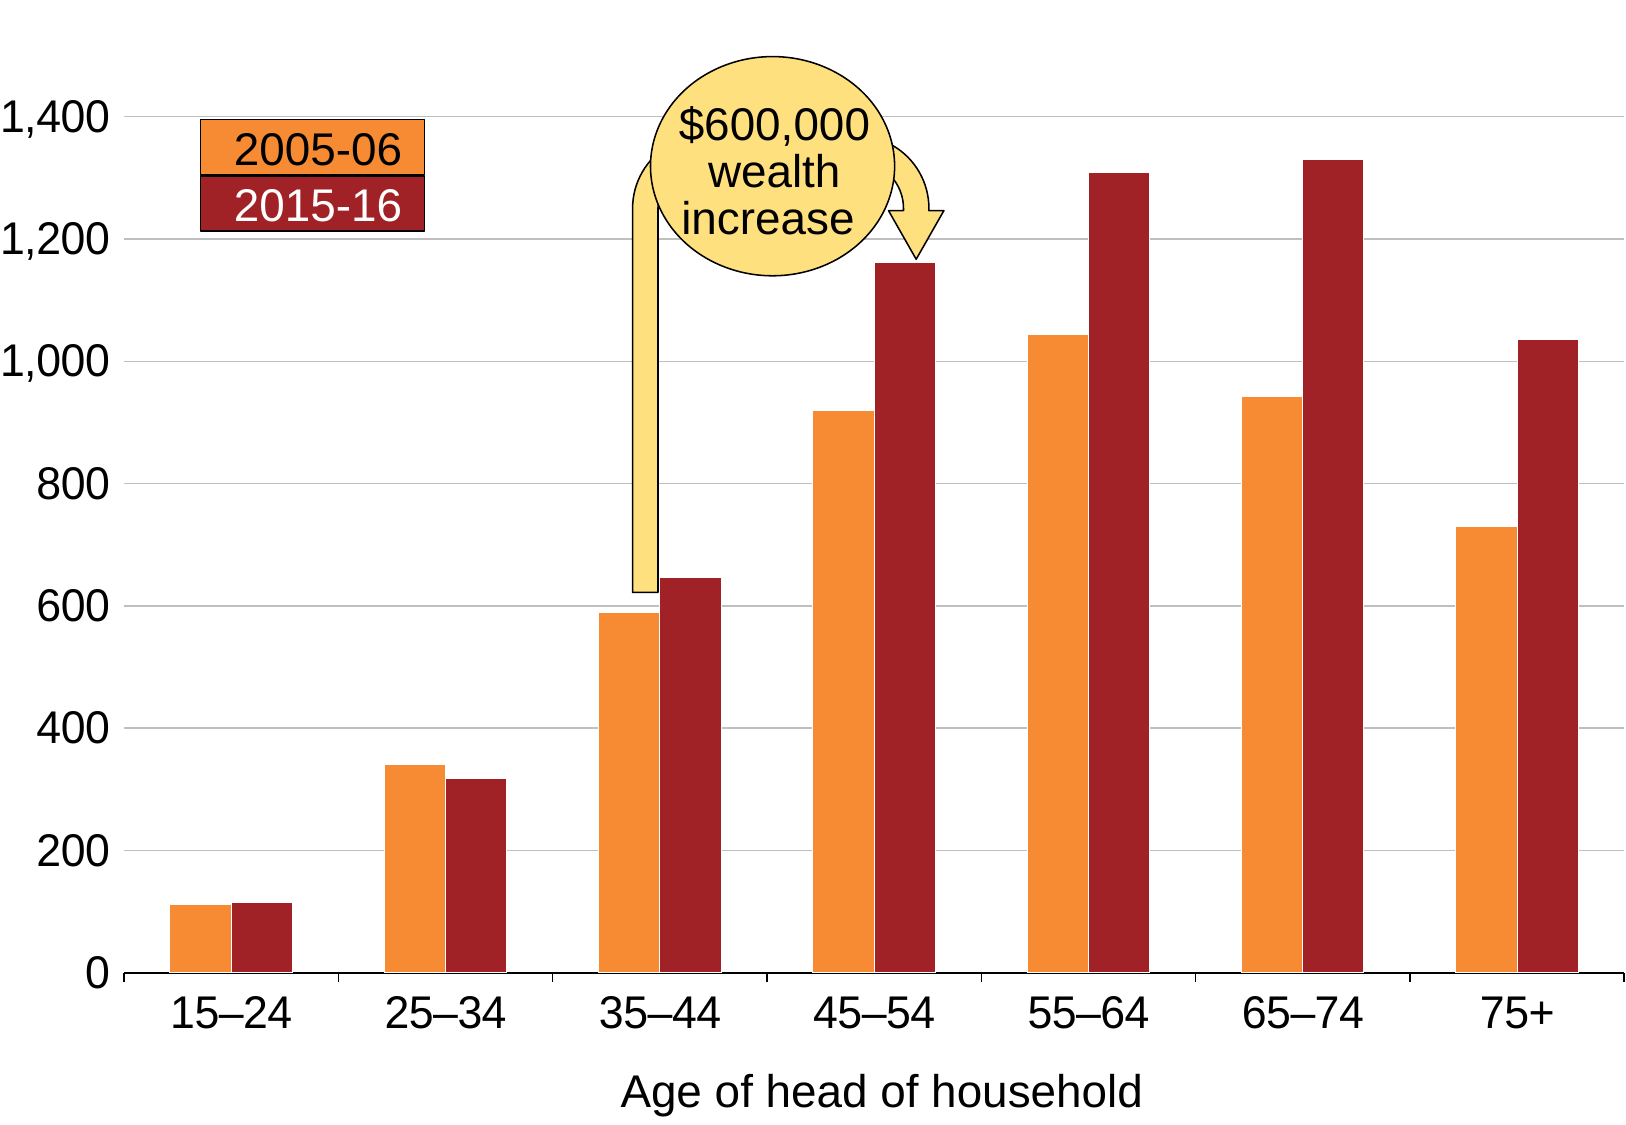

### Chart

| Category | 2005-06 | 2015-16 |
|---|---|---|
| 15–24 | 112.3155983440762 | 115.6 |
| 25–34 | 341.1301073859022 | 317.8999999999999 |
| 35–44 | 589.4667407448699 | 645.7 |
| 45–54 | 919.0610473979152 | 1161.9 |
| 55–64 | 1044.306883926073 | 1308.3 |
| 65–74 | 942.259415904649 | 1329.4 |
| 75+ | 729.1640199493531 | 1036.4 |
$600,000 wealth increase
2005-06

2015-16
Age of head of household